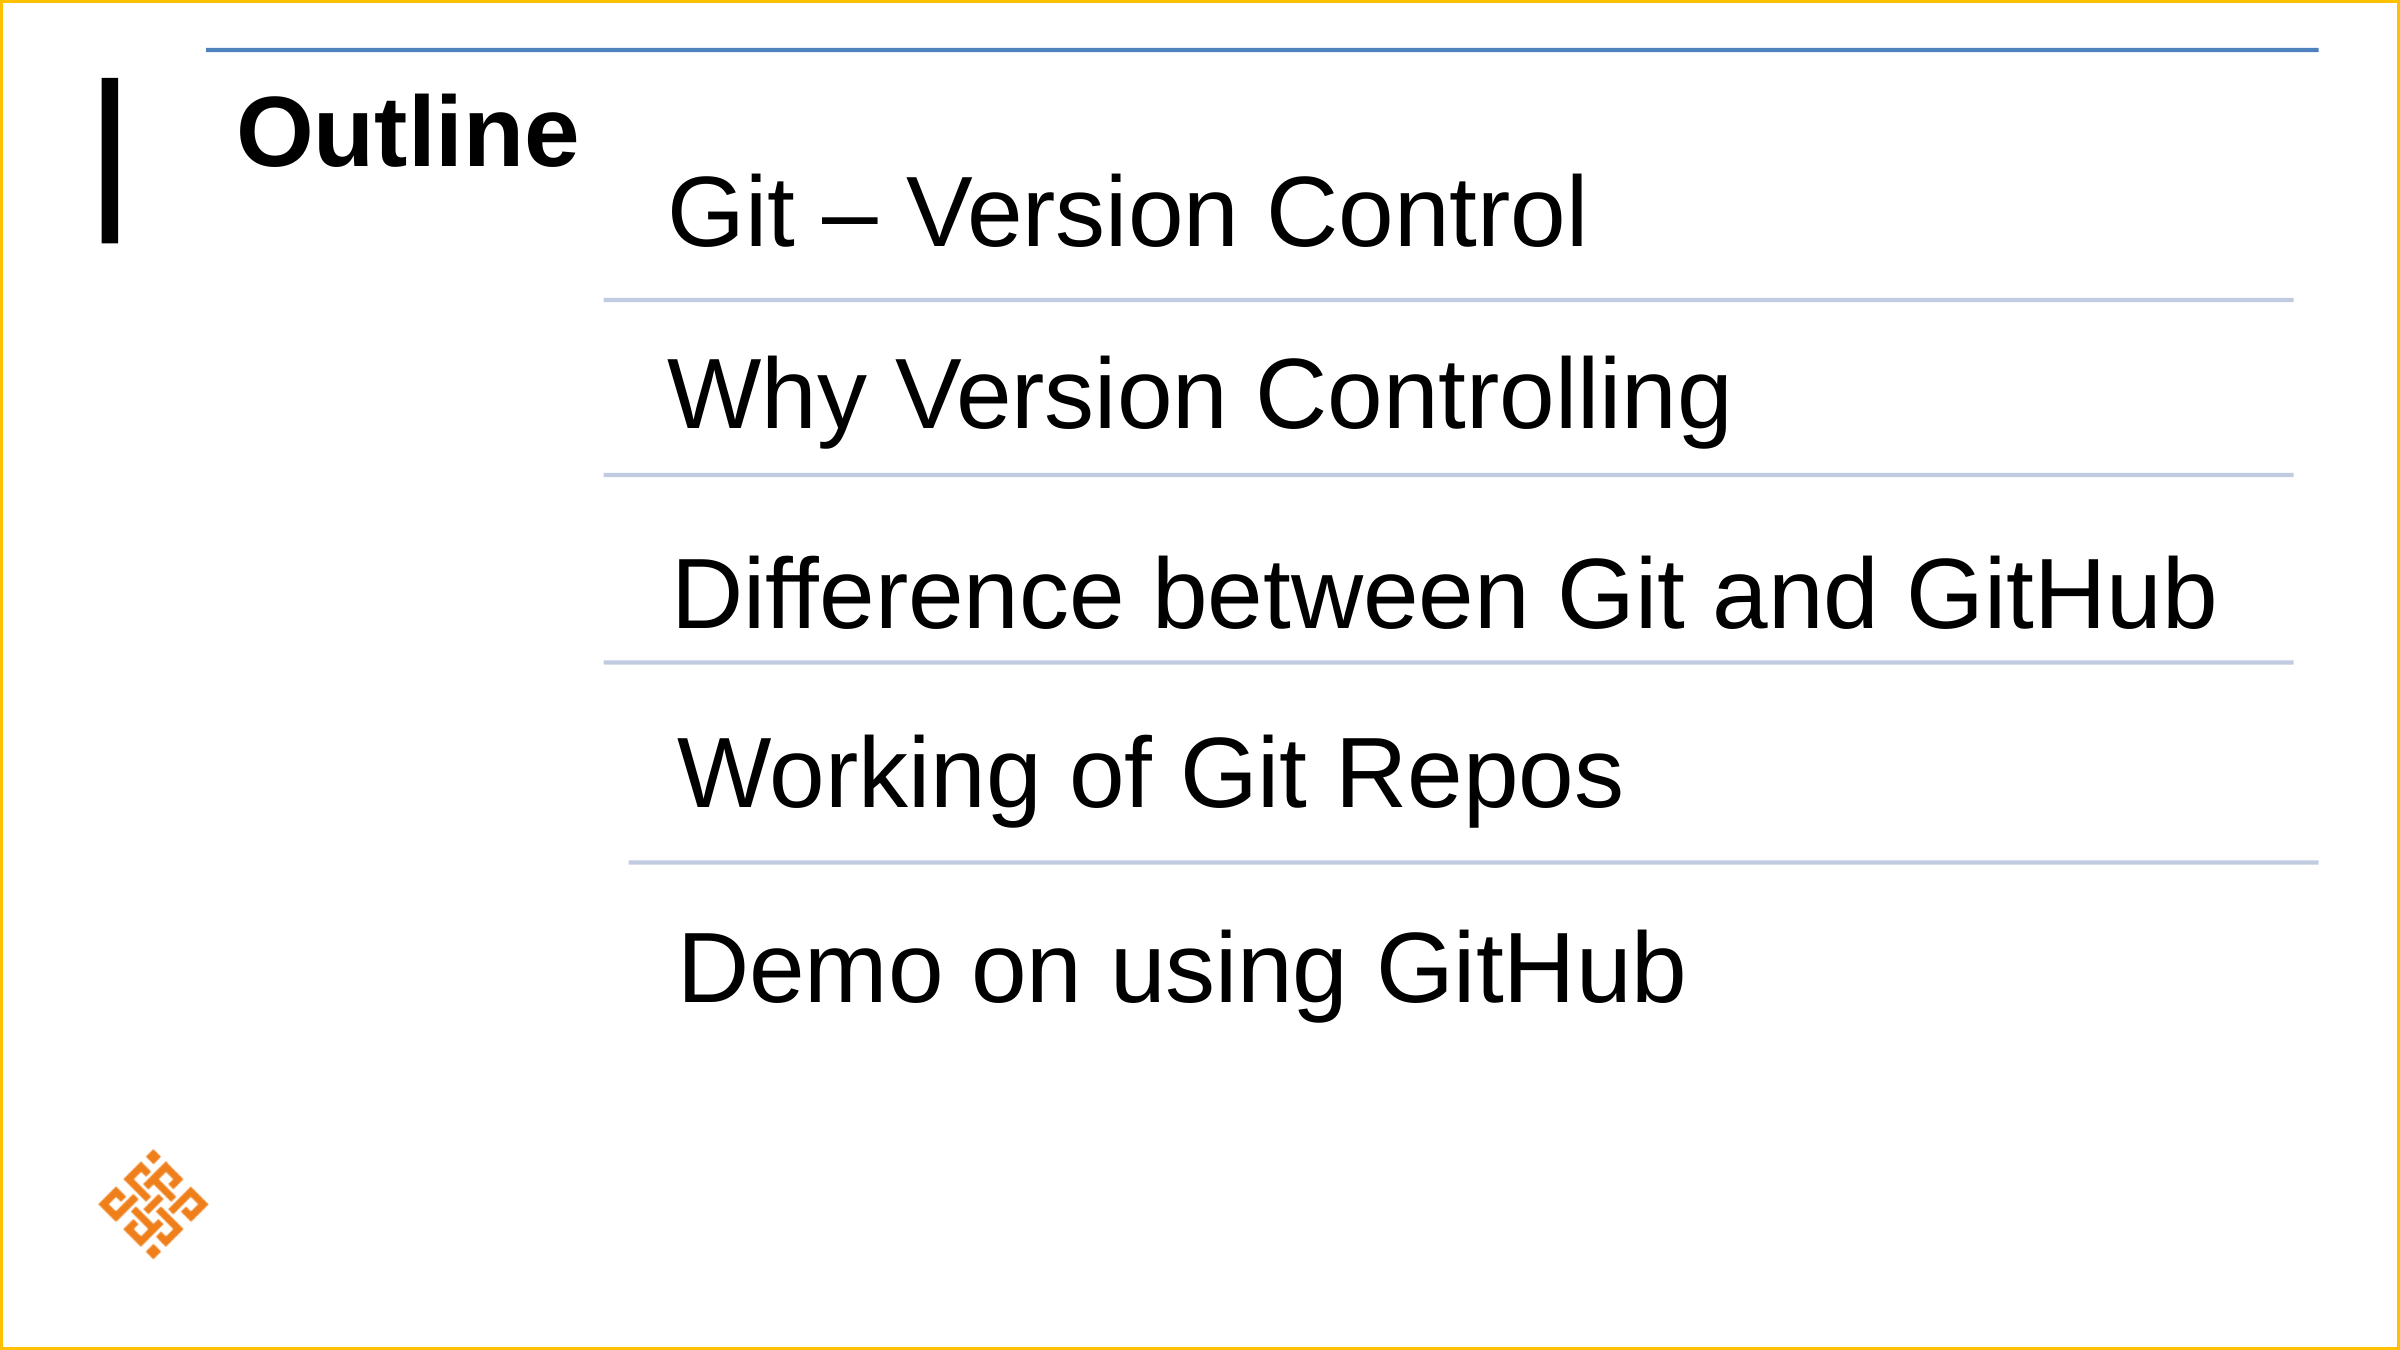

Outline
Difference between Git and GitHub
Why Version Controlling
Git – Version Control
Working of Git Repos

Demo on using GitHub